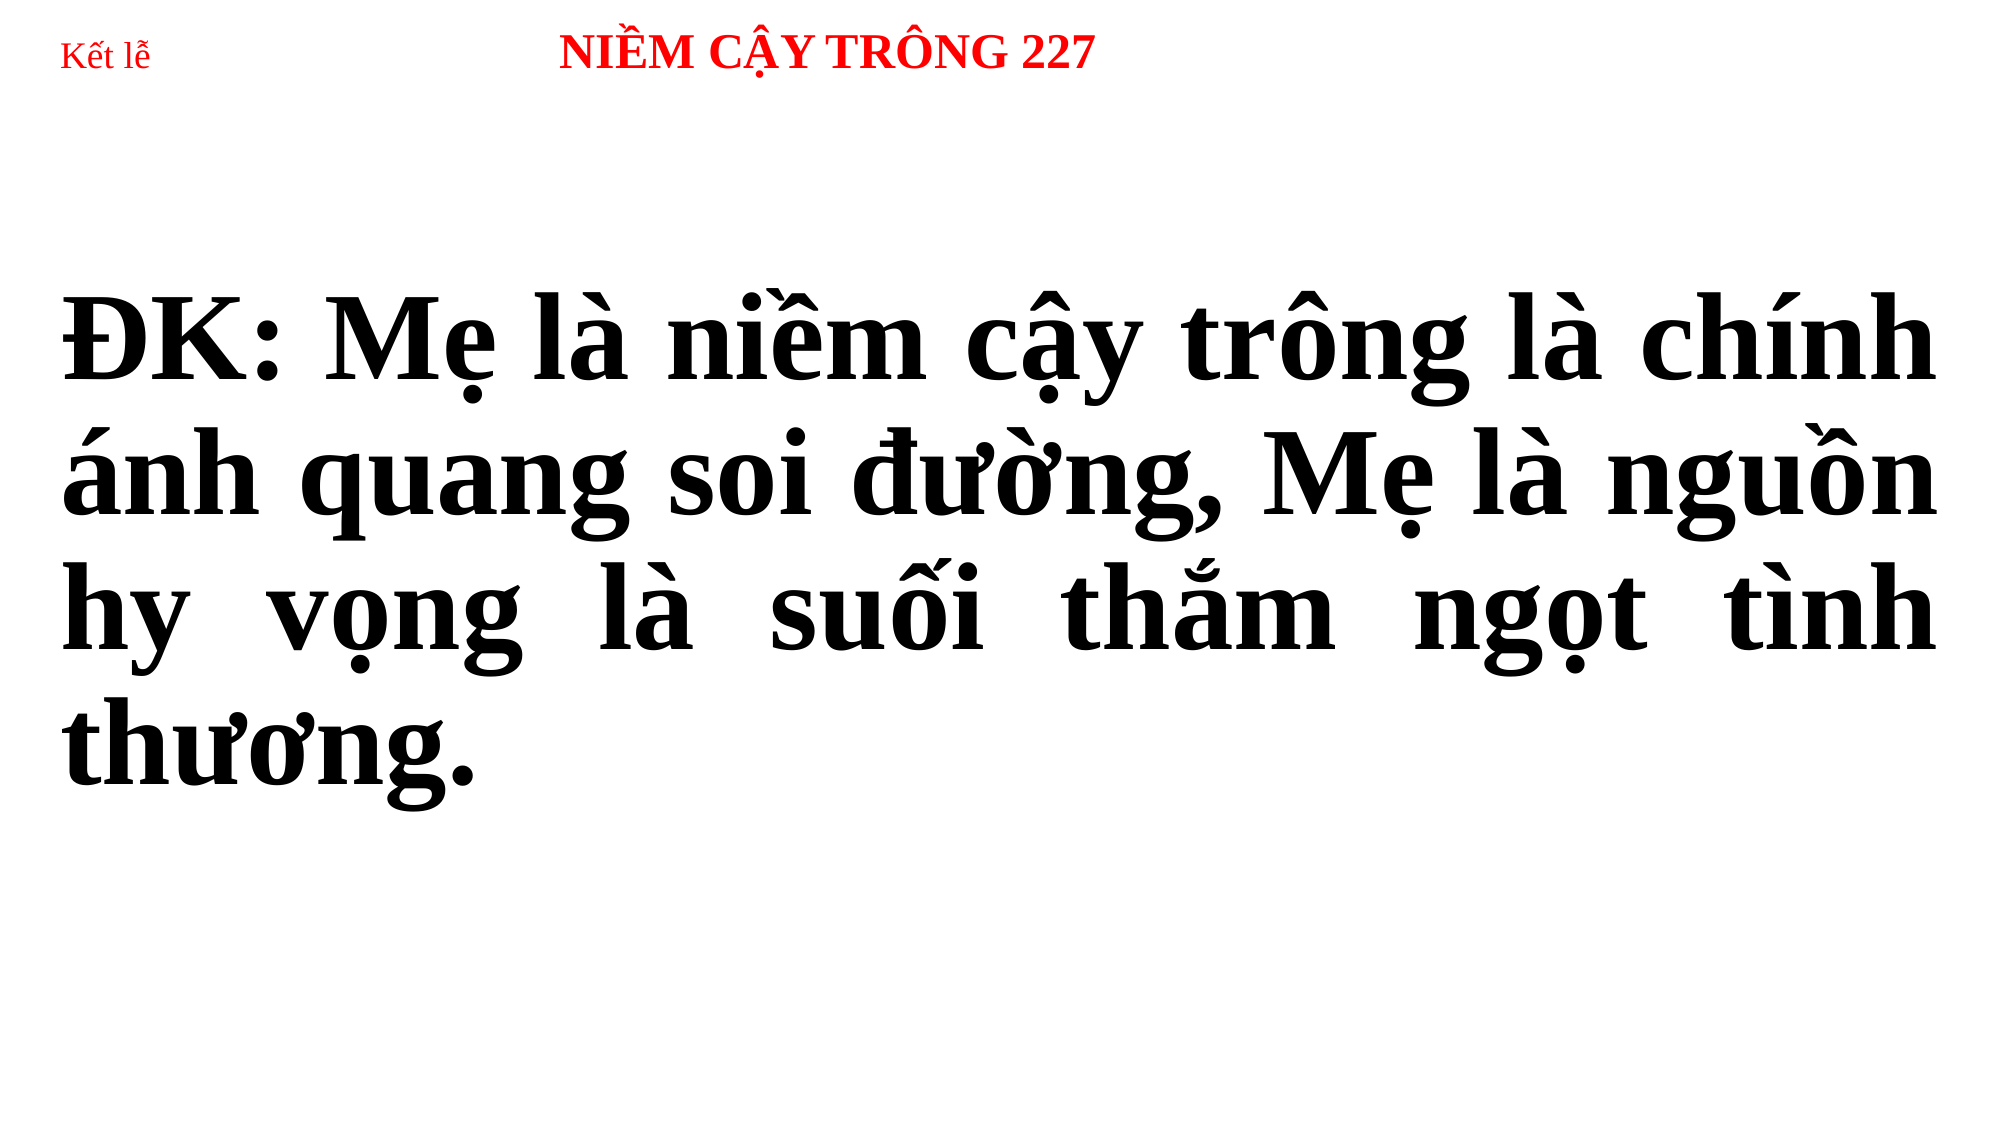

# Kết lễ                                           NIỀM CẬY TRÔNG 227
ĐK: Mẹ là niềm cậy trông là chính ánh quang soi đường, Mẹ là nguồn hy vọng là suối thắm ngọt tình thương.